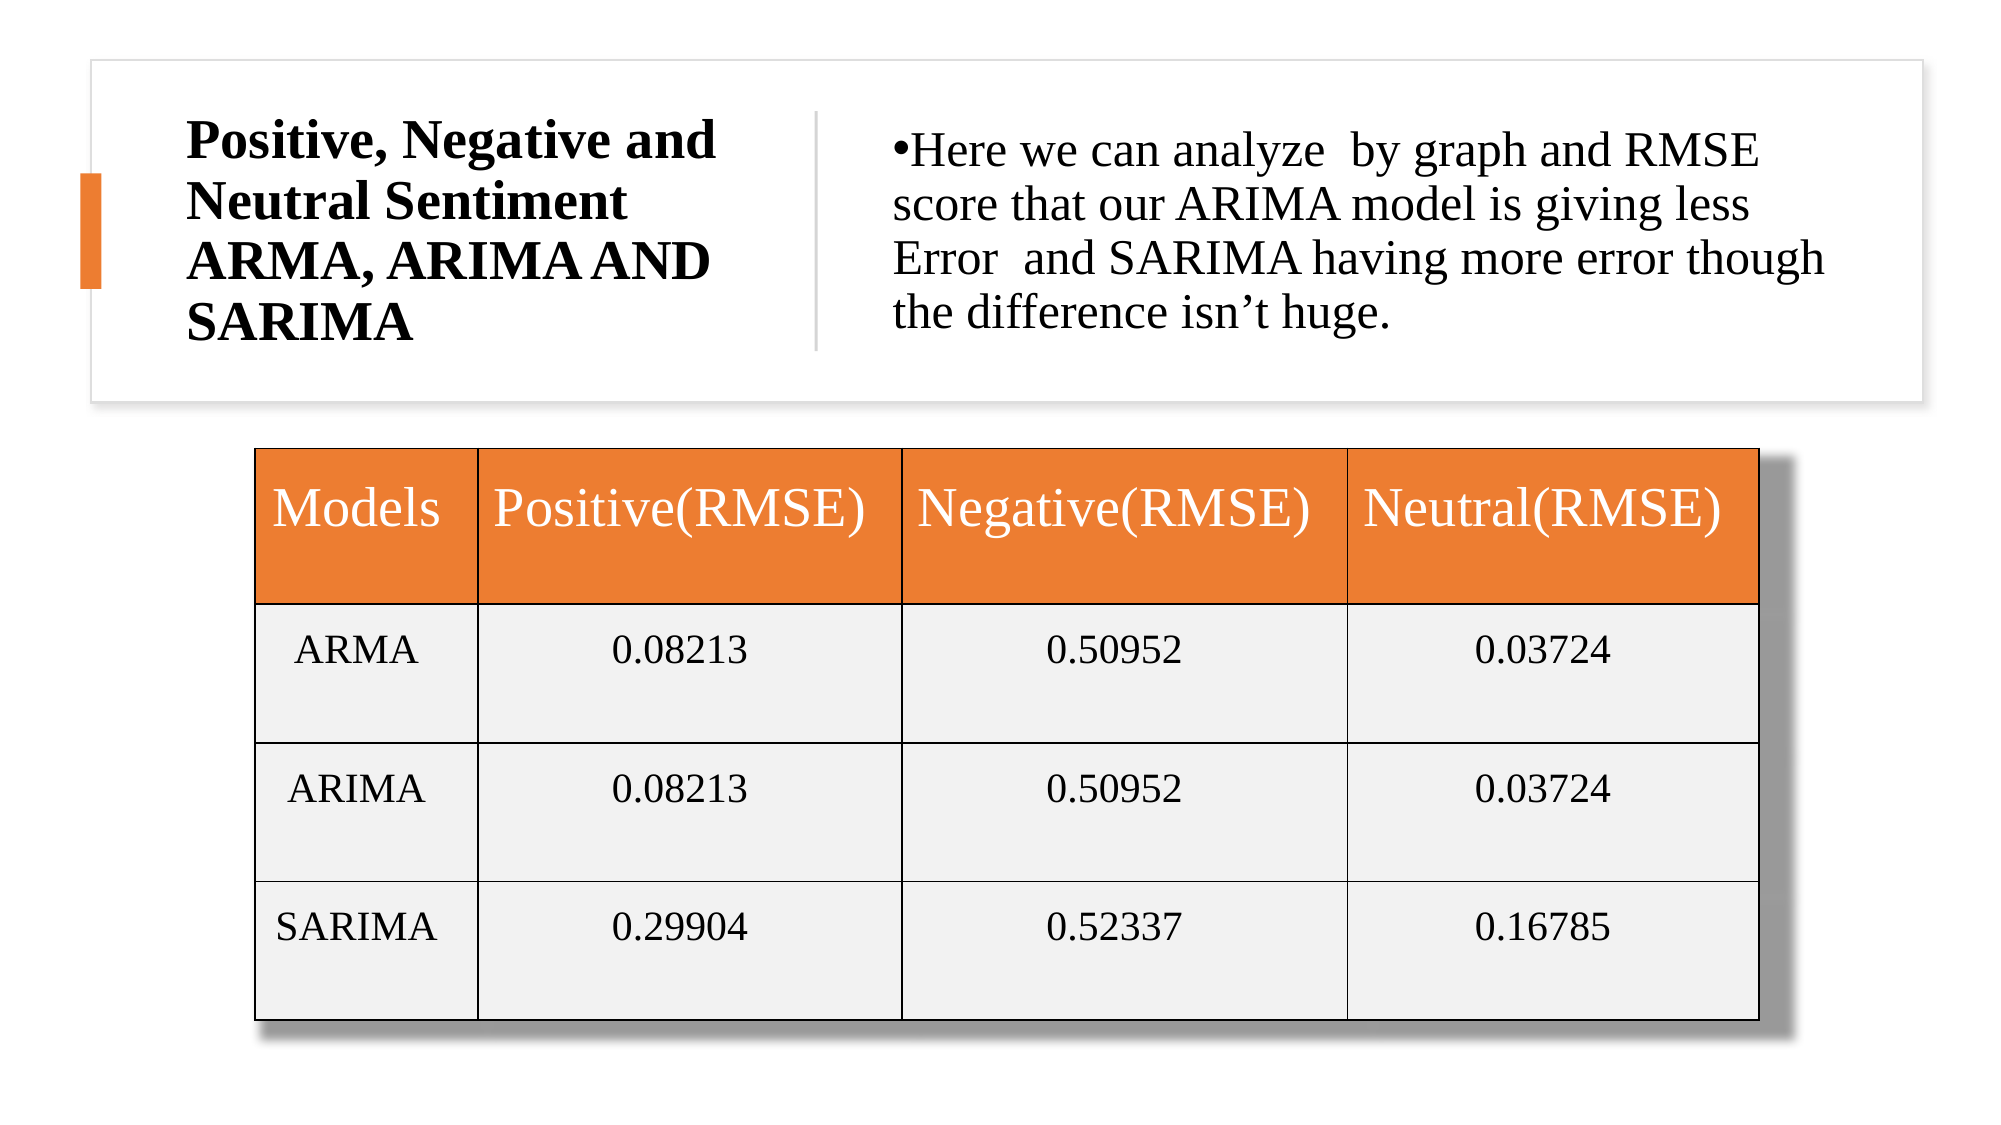

# Positive, Negative and Neutral Sentiment ARMA, ARIMA AND SARIMA
Here we can analyze  by graph and RMSE score that our ARIMA model is giving less Error  and SARIMA having more error though the difference isn’t huge.

| Models | Positive(RMSE) | Negative(RMSE) | Neutral(RMSE) |
| --- | --- | --- | --- |
| ARMA | 0.08213 | 0.50952 | 0.03724 |
| ARIMA | 0.08213 | 0.50952 | 0.03724 |
| SARIMA | 0.29904 | 0.52337 | 0.16785 |